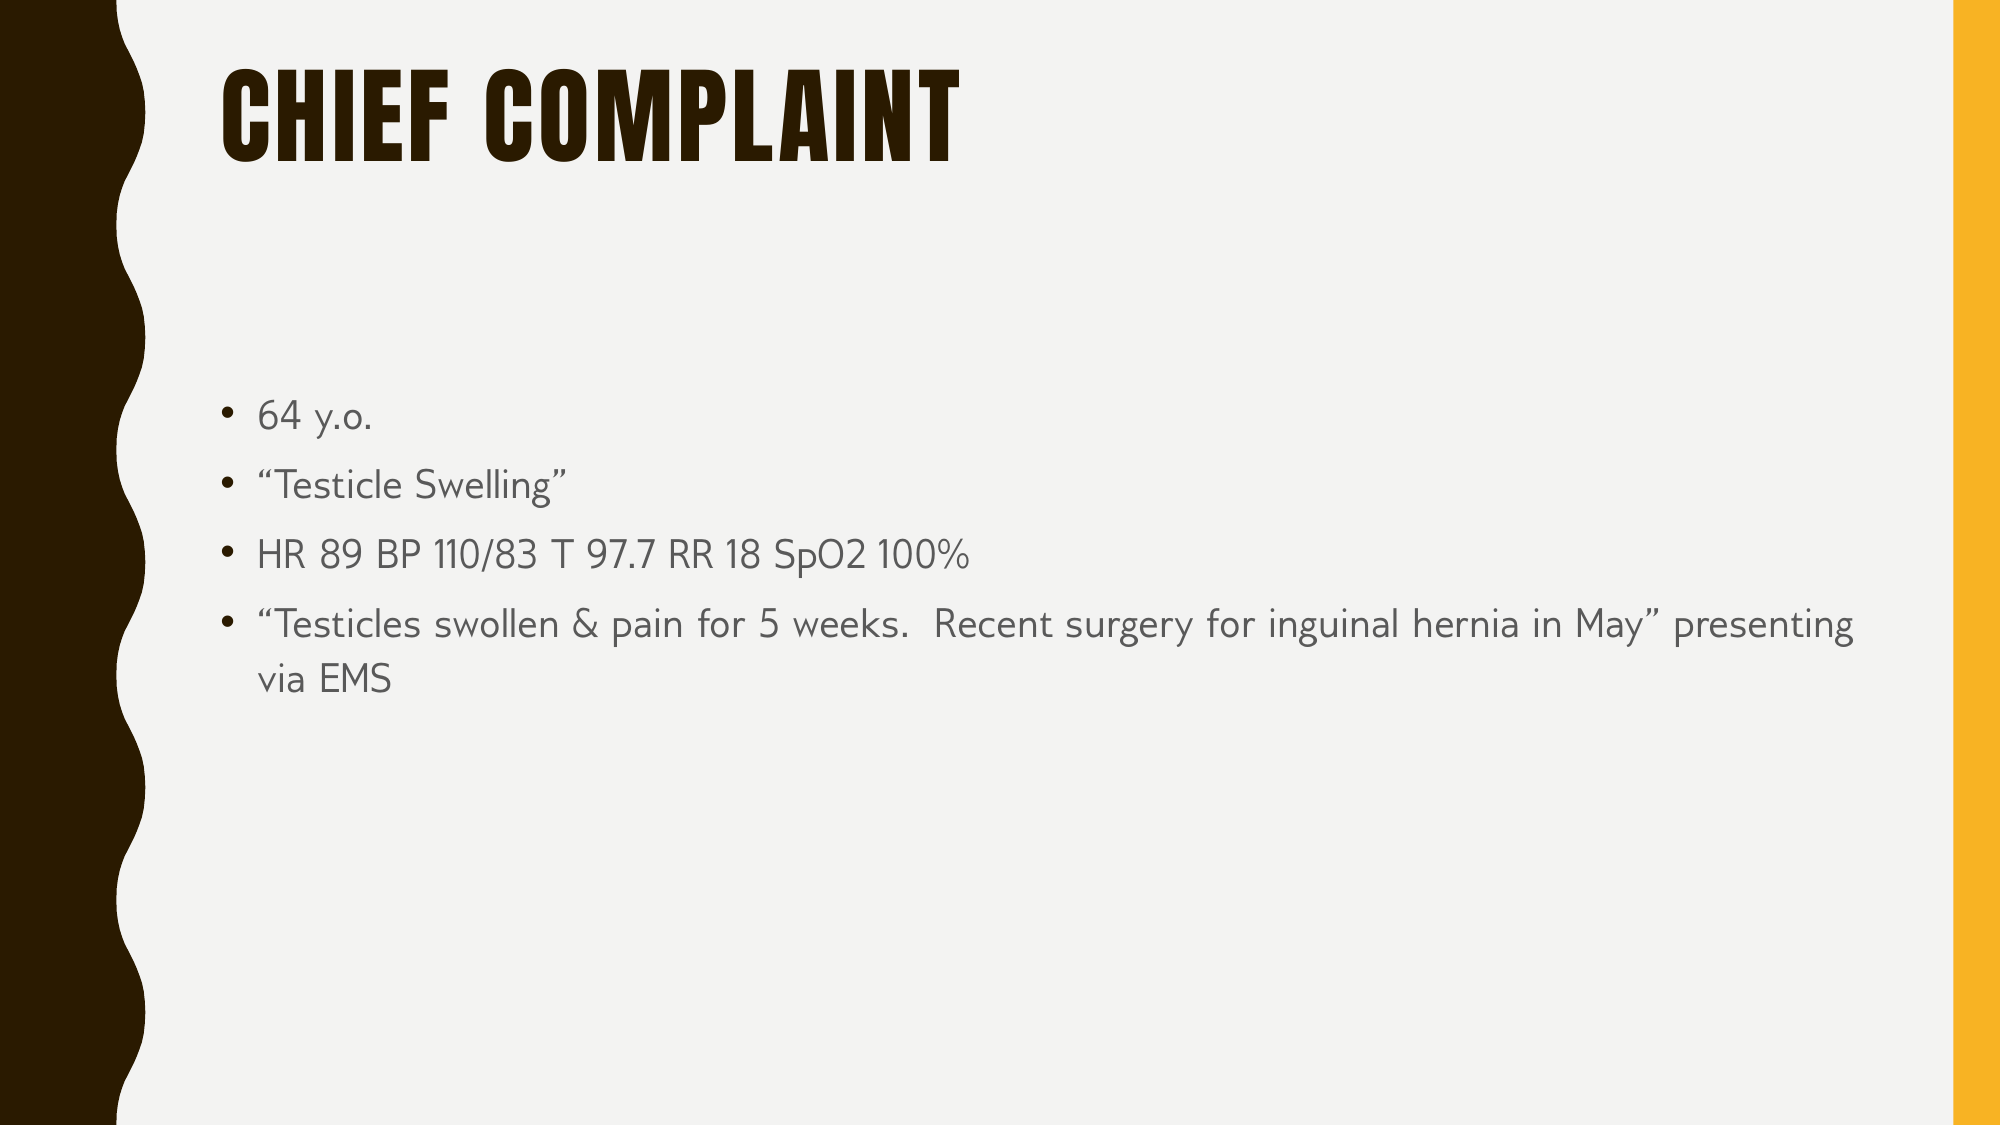

# Chief Complaint
64 y.o.
“Testicle Swelling”
HR 89 BP 110/83 T 97.7 RR 18 SpO2 100%
“Testicles swollen & pain for 5 weeks.  Recent surgery for inguinal hernia in May” presenting via EMS